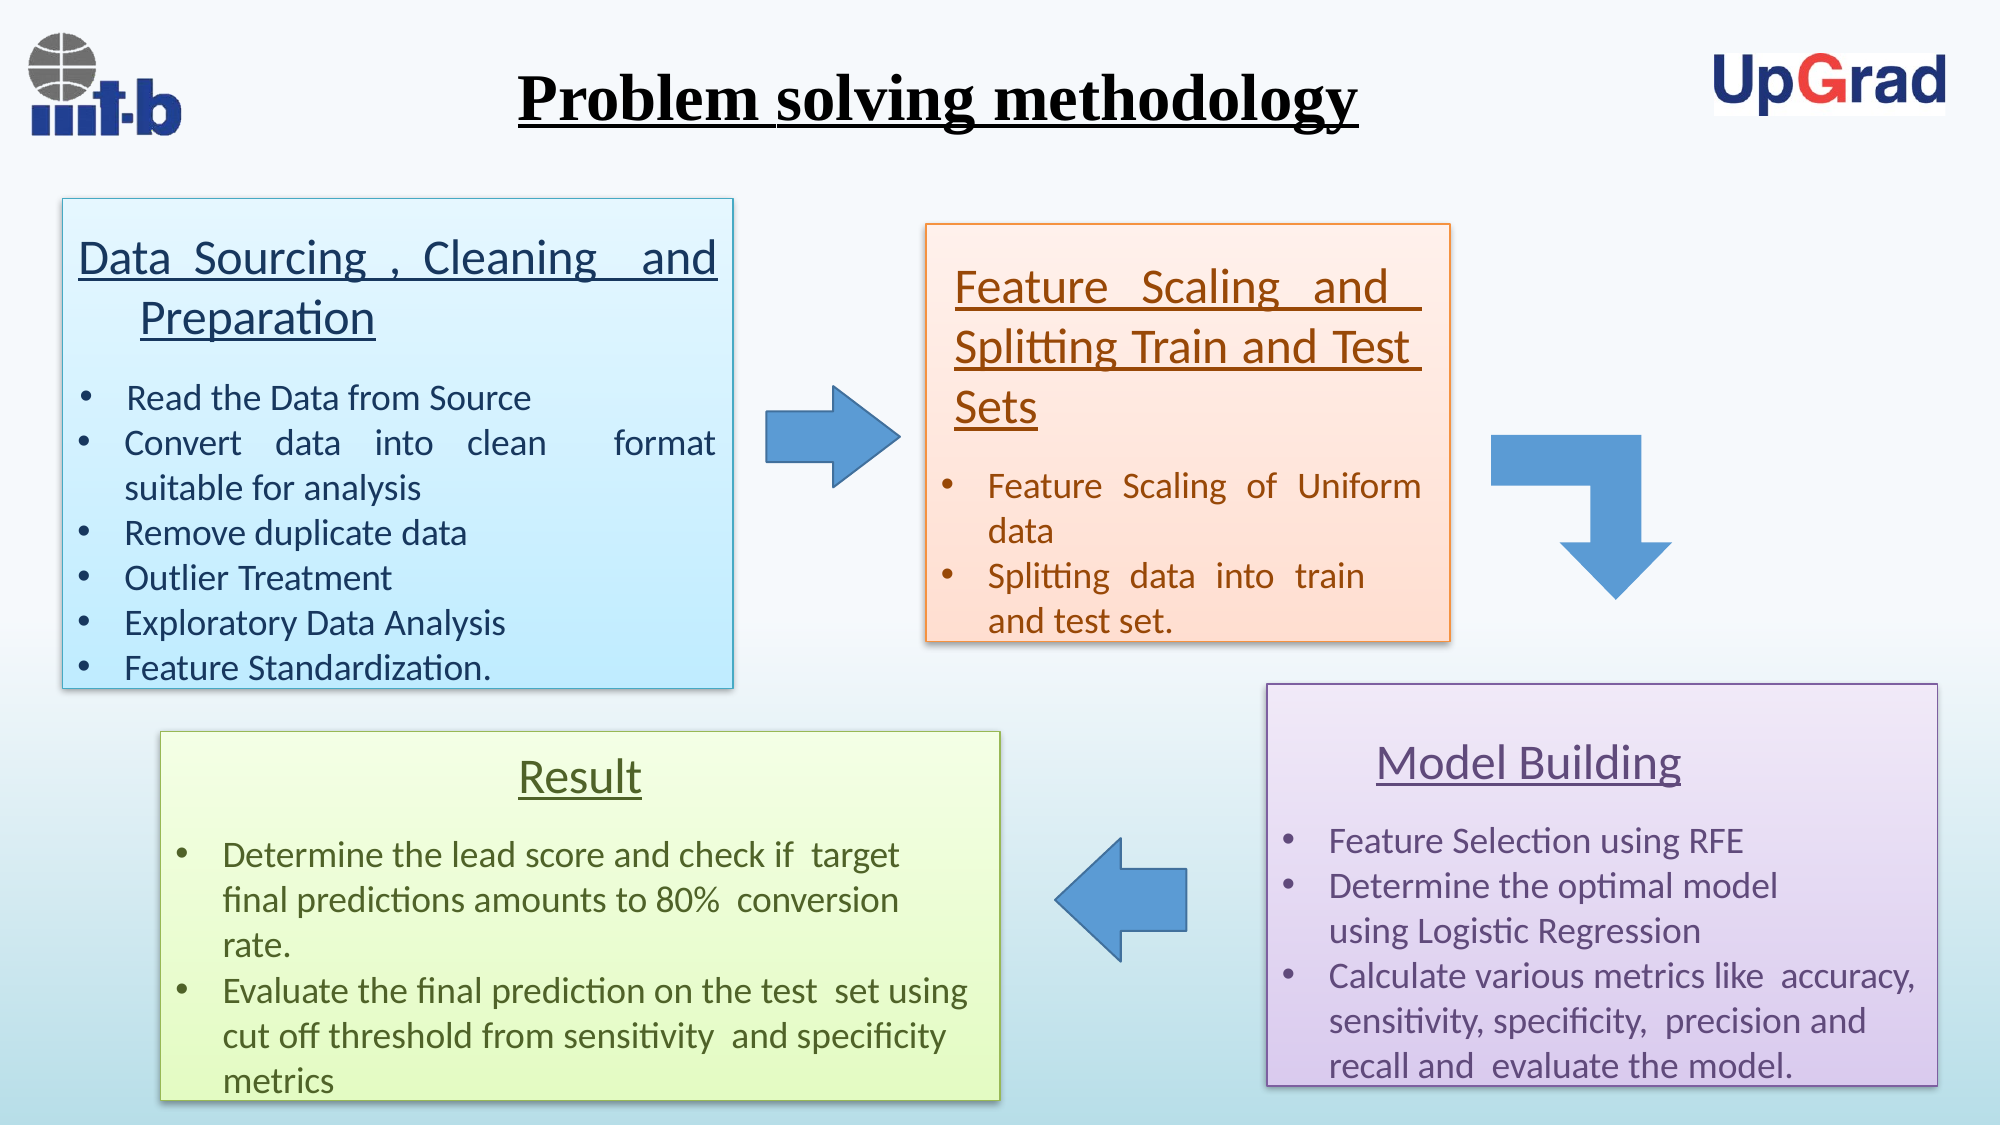

# Problem solving methodology
Data Sourcing , Cleaning  and Preparation

Read the Data from Source
Convert data into clean  format suitable for analysis
Remove duplicate data
Outlier Treatment
Exploratory Data Analysis
Feature Standardization.
Feature Scaling and  Splitting Train and Test  Sets

Feature Scaling of Uniform data
Splitting data into train  and test set.

Model Building

Feature Selection using RFE
Determine the optimal model
using Logistic Regression
Calculate various metrics like  accuracy, sensitivity, specificity,  precision and recall and  evaluate the model.
Result

Determine the lead score and check if  target final predictions amounts to 80%  conversion rate.
Evaluate the final prediction on the test  set using cut off threshold from sensitivity  and specificity metrics